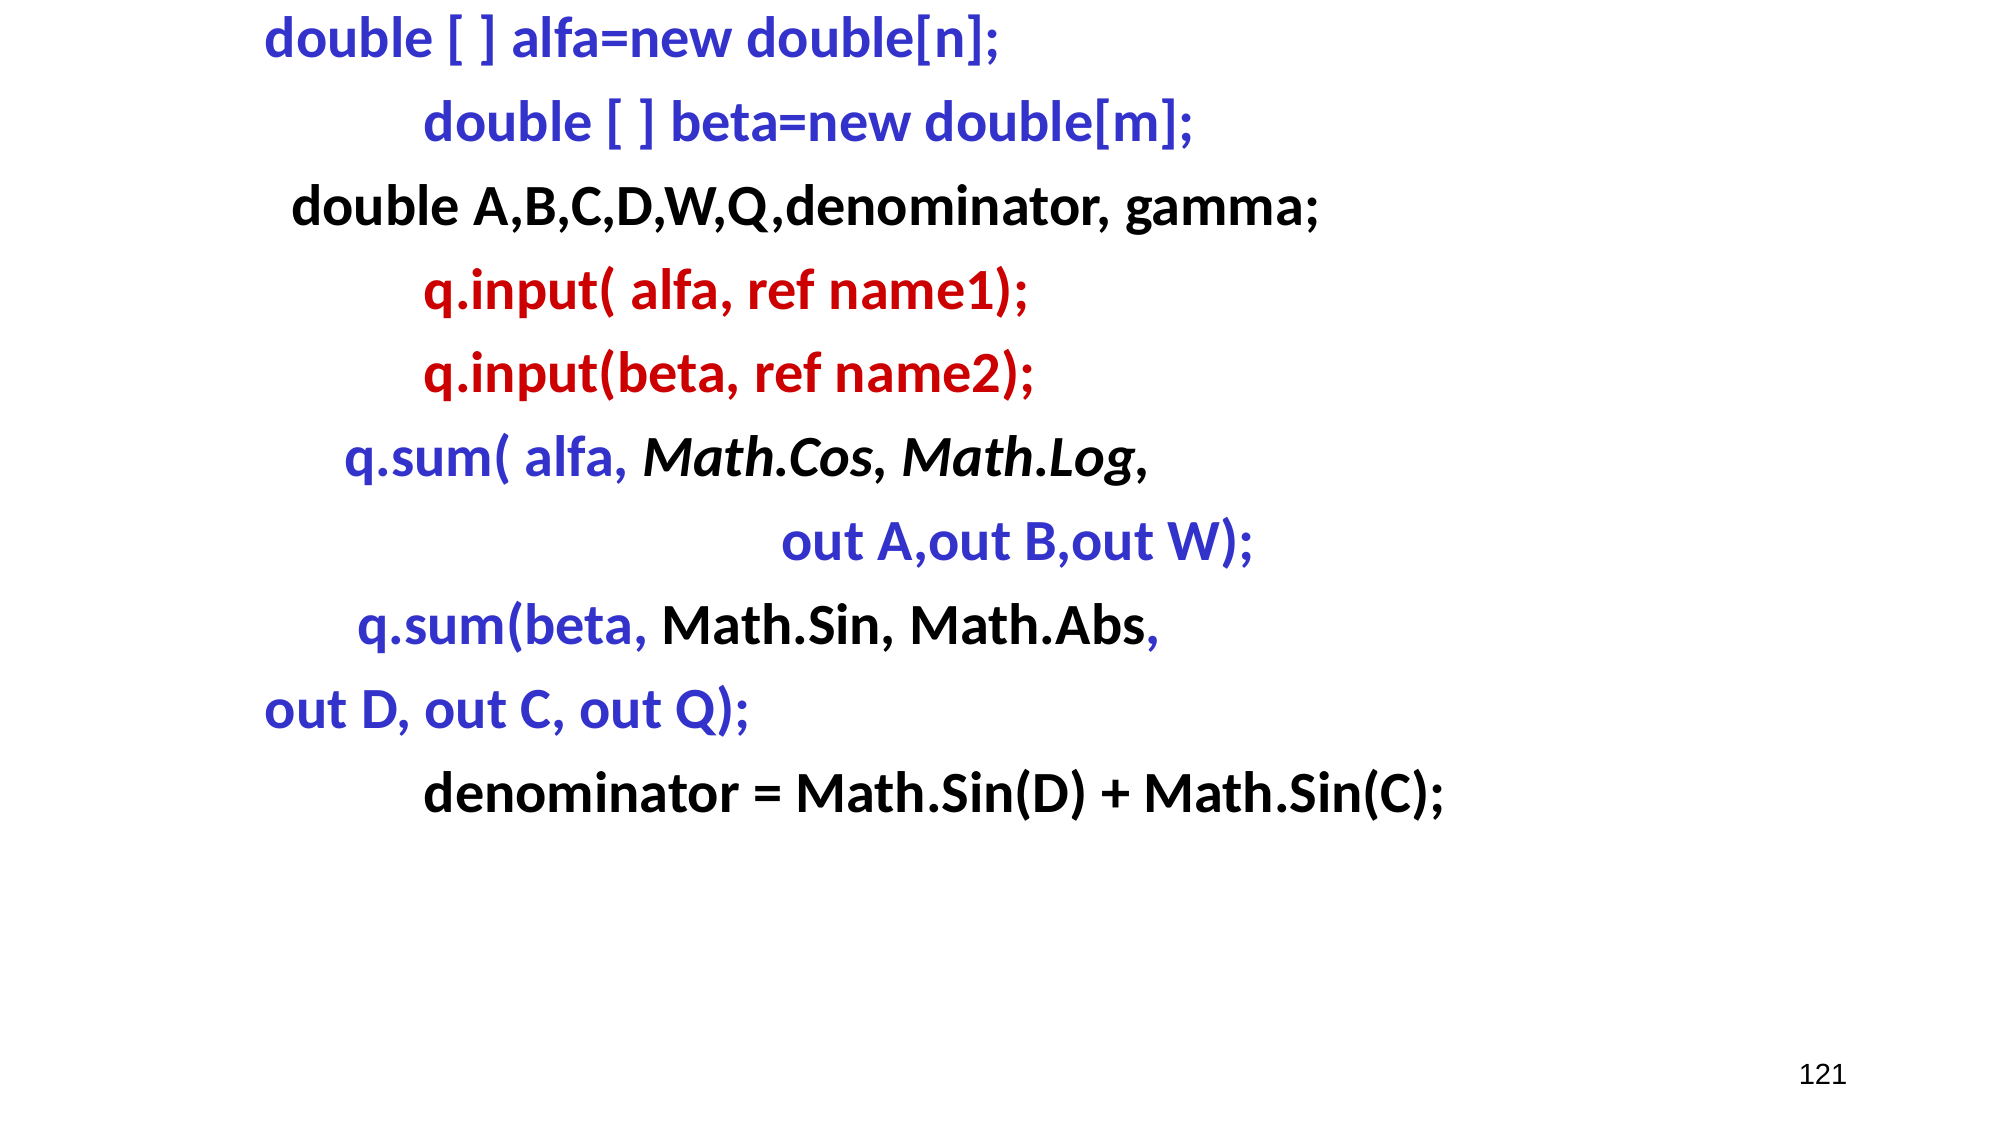

double [ ] alfa=new double[n];
            double [ ] beta=new double[m];
  double A,B,C,D,W,Q,denominator, gamma;
            q.input( alfa, ref name1);
            q.input(beta, ref name2);
      q.sum( alfa, Math.Cos, Math.Log,
                                       out A,out B,out W);
       q.sum(beta, Math.Sin, Math.Abs,
out D, out C, out Q);
            denominator = Math.Sin(D) + Math.Sin(C);

121